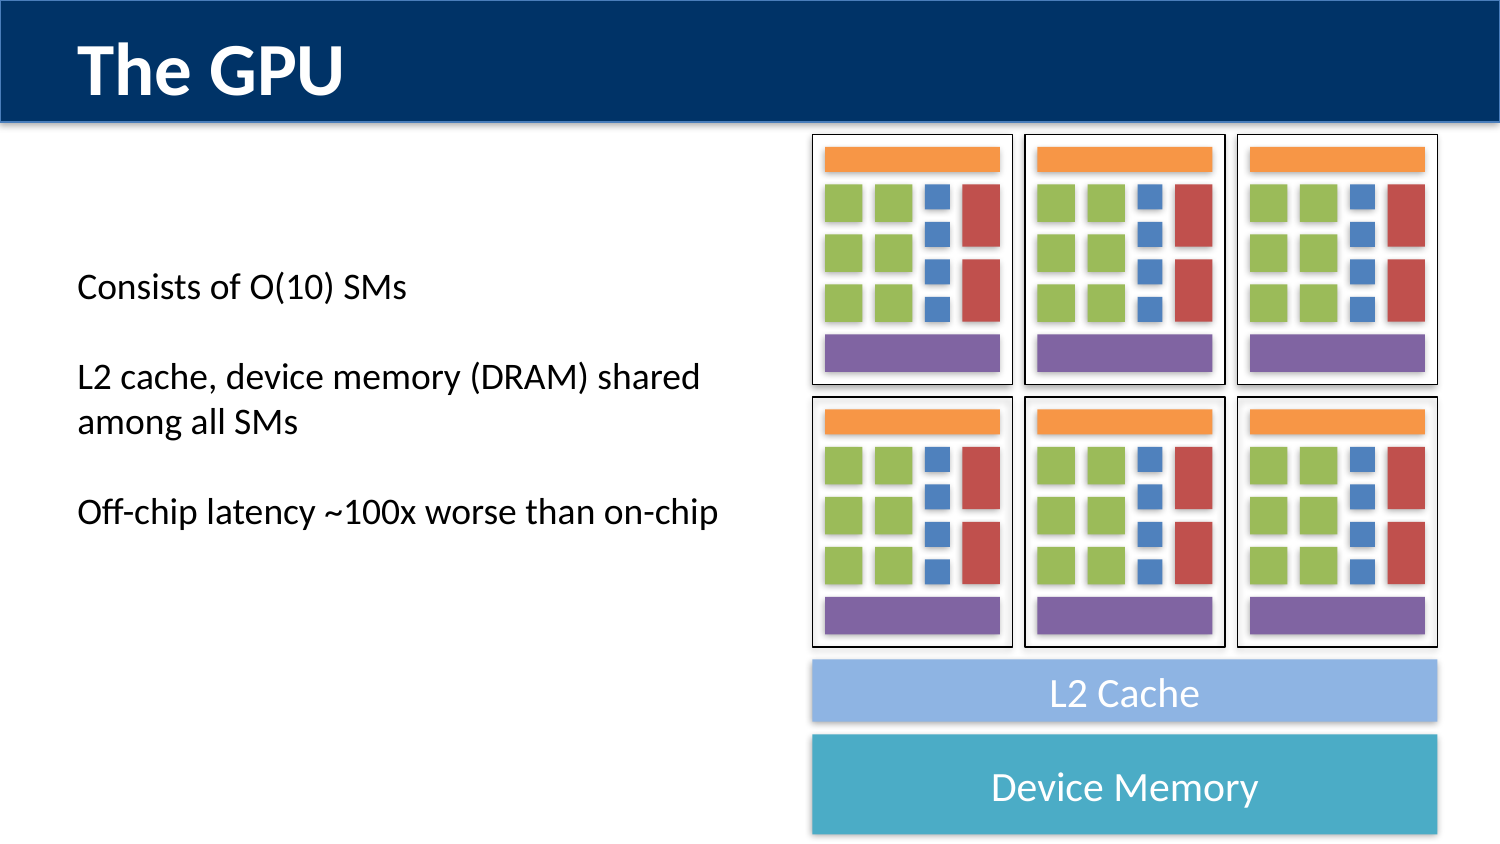

The GPU

Consists of O(10) SMs

L2 cache, device memory (DRAM) shared among all SMs

Off-chip latency ~100x worse than on-chip

L2 Cache
Device Memory
22